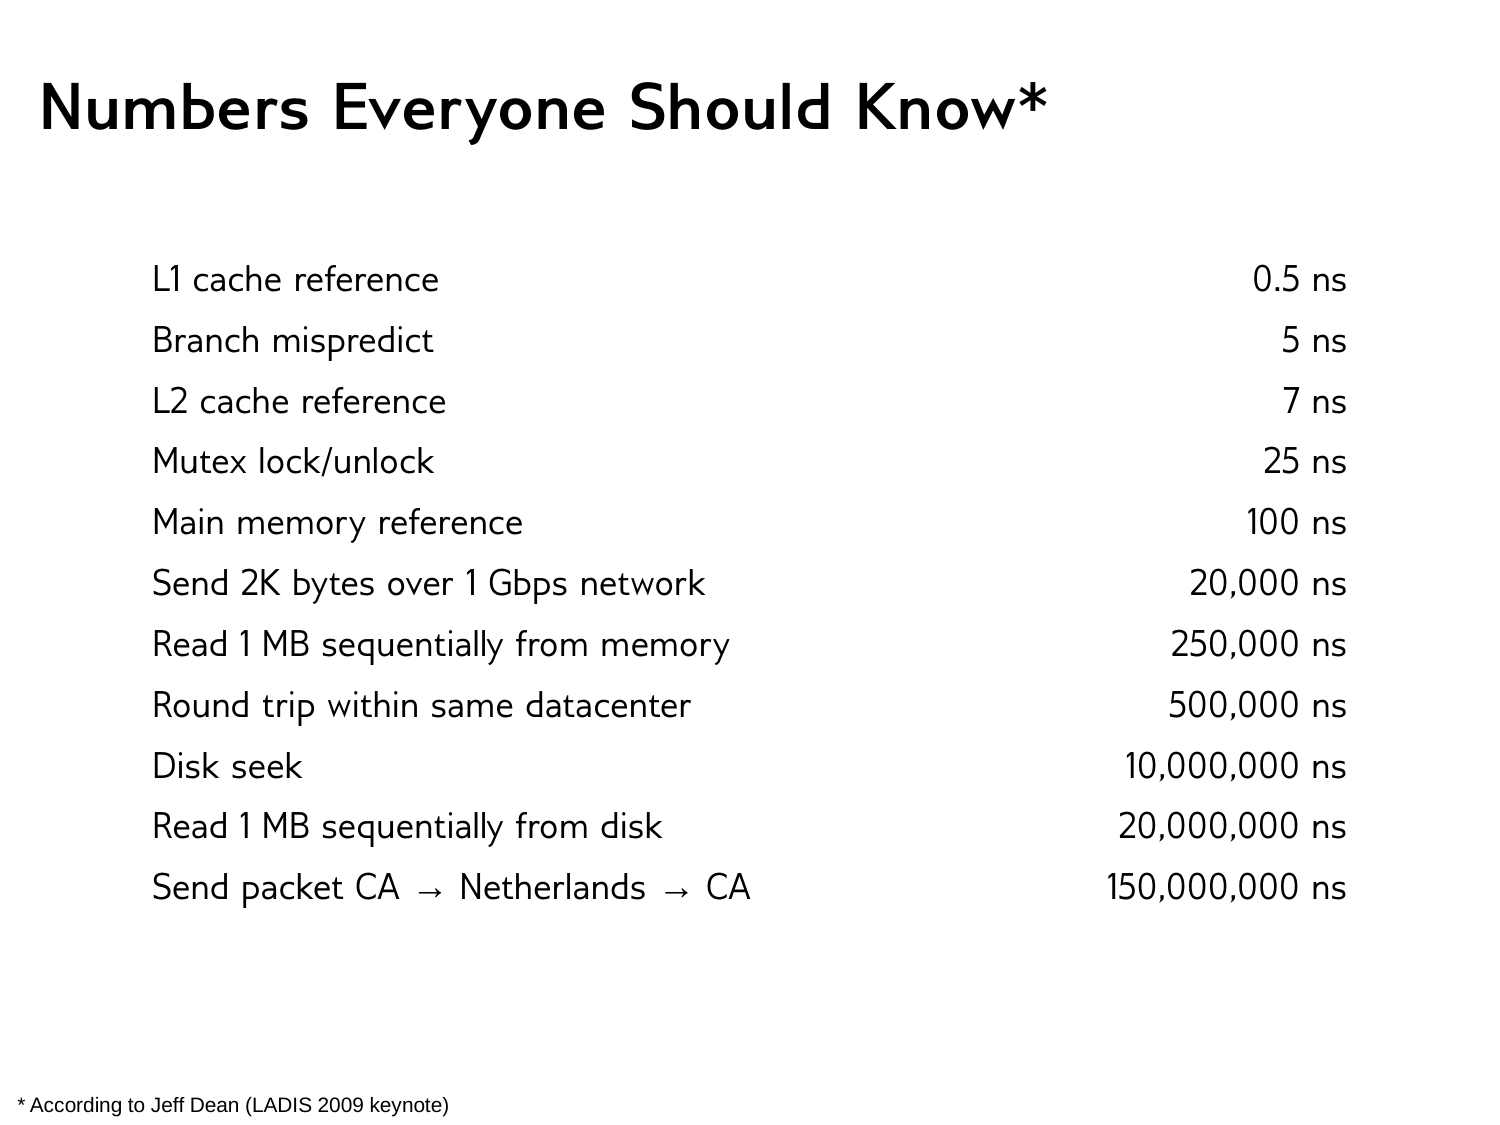

# Numbers Everyone Should Know*
| L1 cache reference | 0.5 ns |
| --- | --- |
| Branch mispredict | 5 ns |
| L2 cache reference | 7 ns |
| Mutex lock/unlock | 25 ns |
| Main memory reference | 100 ns |
| Send 2K bytes over 1 Gbps network | 20,000 ns |
| Read 1 MB sequentially from memory | 250,000 ns |
| Round trip within same datacenter | 500,000 ns |
| Disk seek | 10,000,000 ns |
| Read 1 MB sequentially from disk | 20,000,000 ns |
| Send packet CA → Netherlands → CA | 150,000,000 ns |
* According to Jeff Dean (LADIS 2009 keynote)